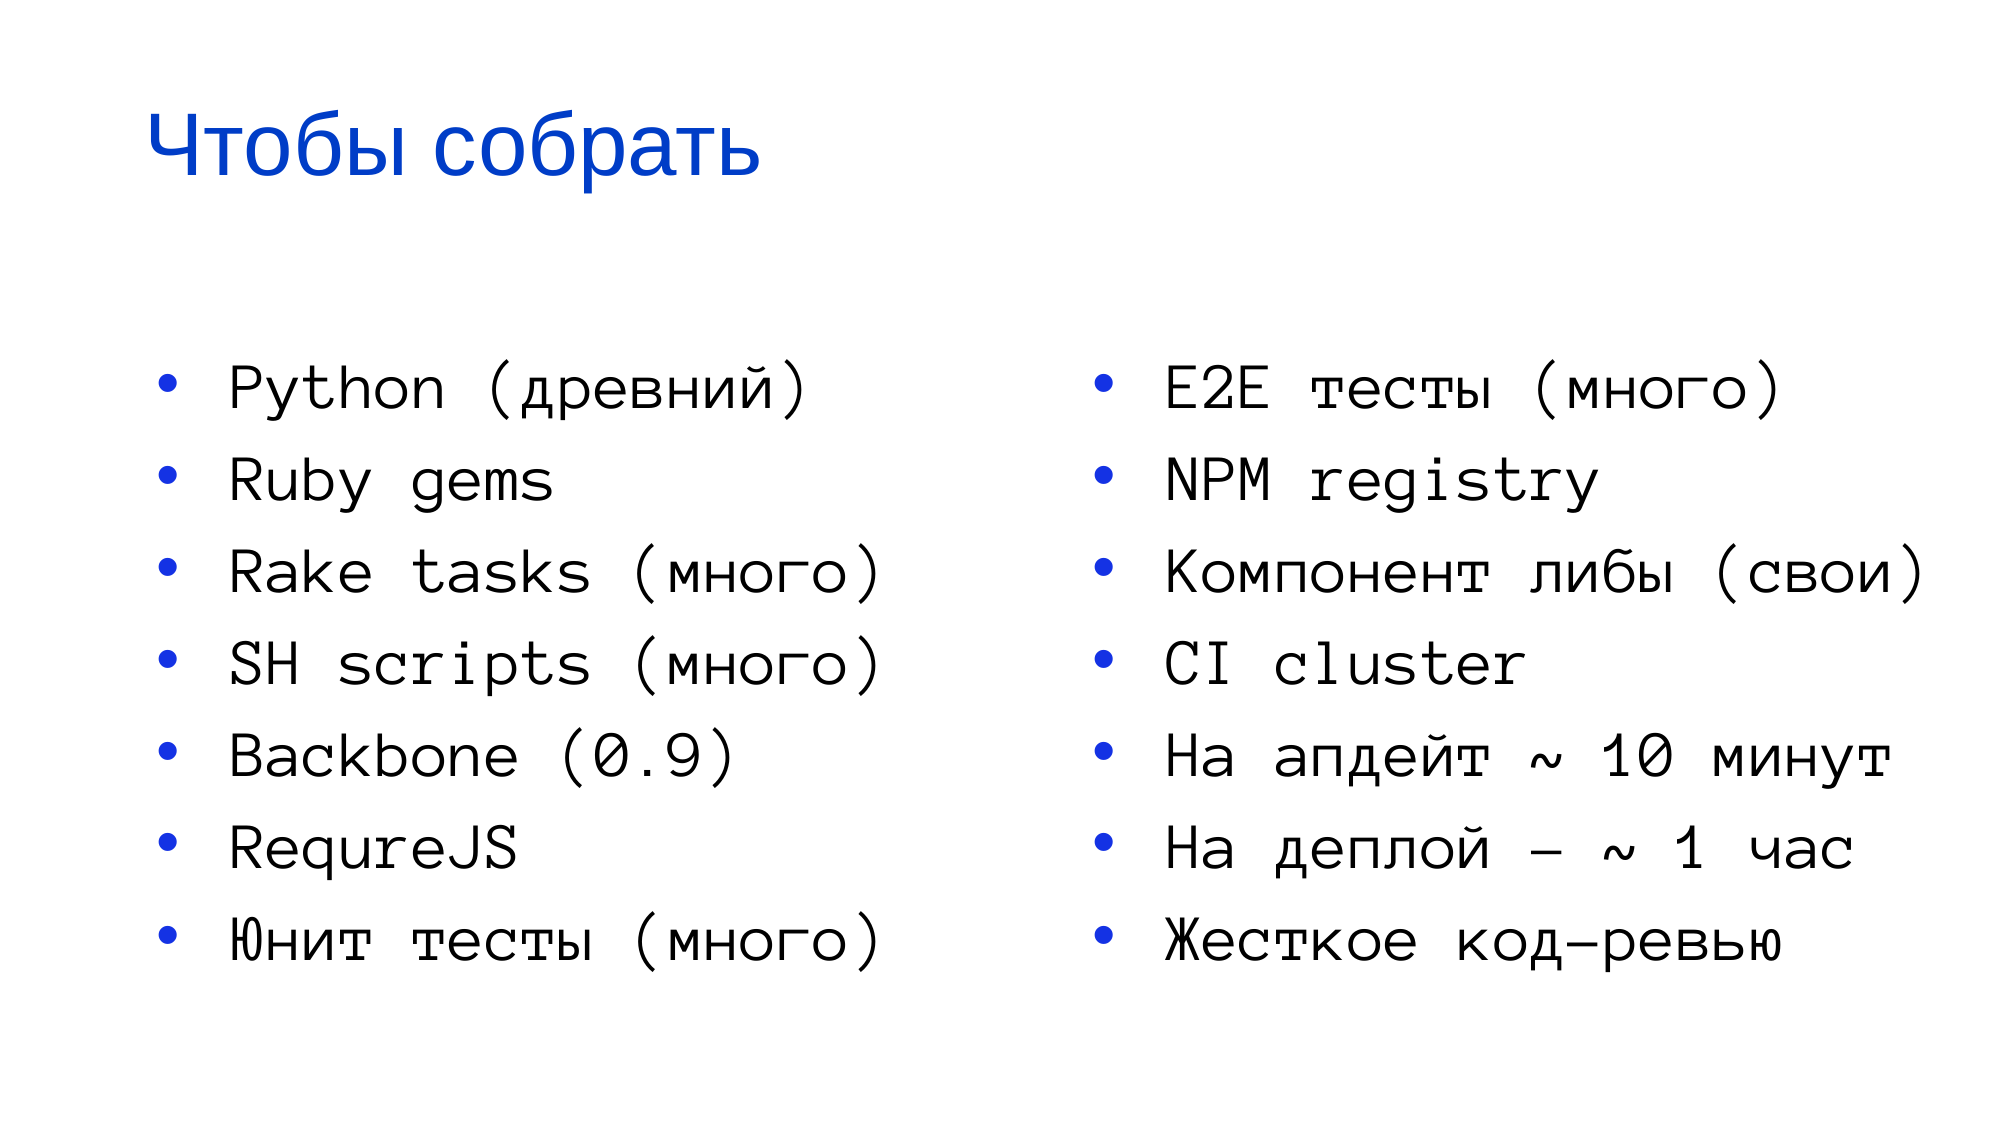

# Чтобы собрать
Python (древний)
Ruby gems
Rake tasks (много)
SH scripts (много)
Backbone (0.9)
RequreJS
Юнит тесты (много)
E2E тесты (много)
NPM registry
Компонент либы (свои)
CI cluster
На апдейт ~ 10 минут
На деплой – ~ 1 час
Жесткое код-ревью